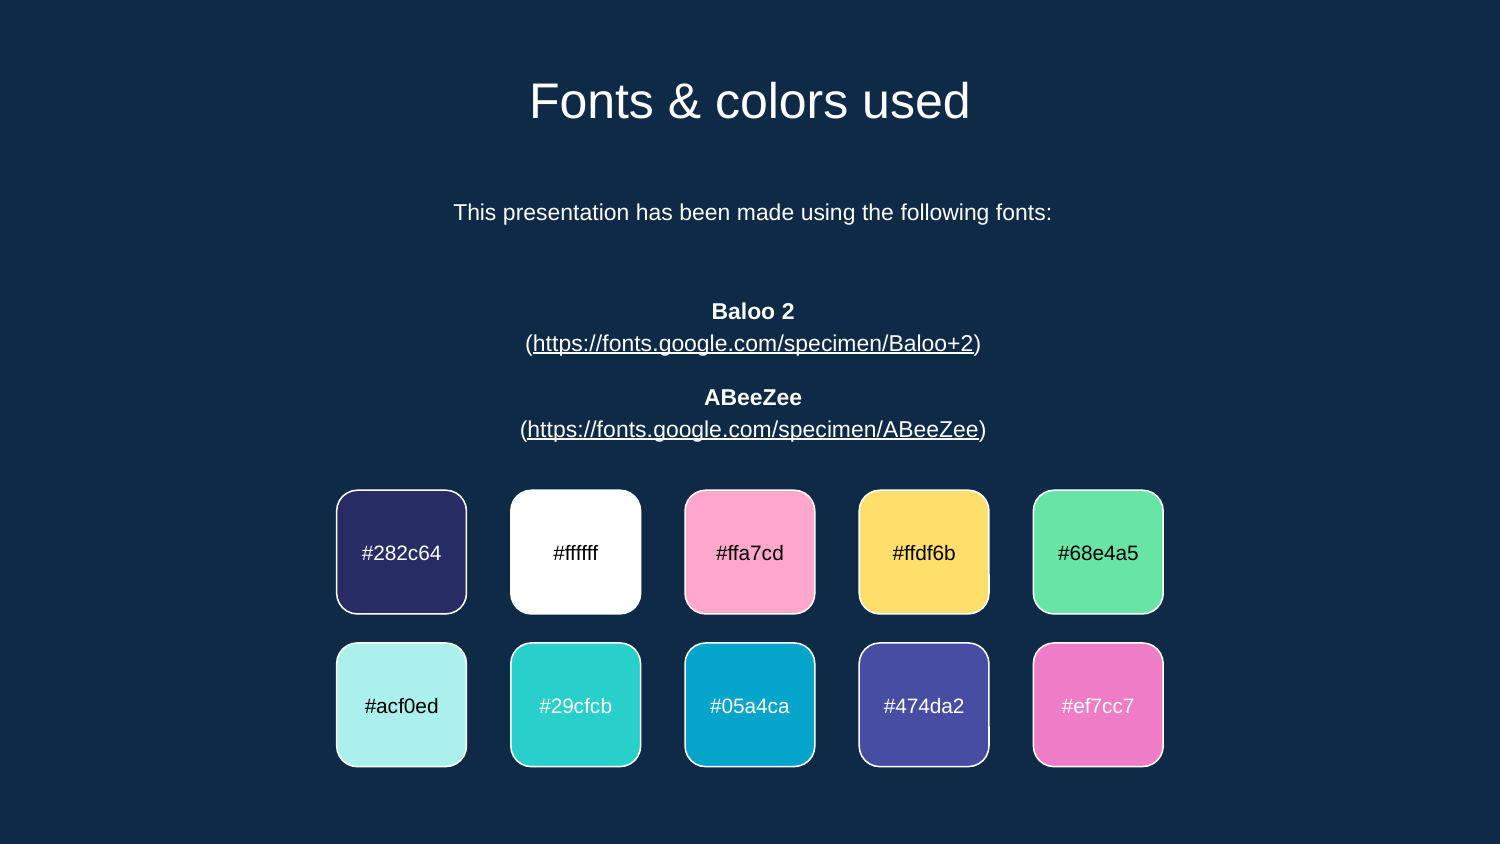

# Fonts & colors used
This presentation has been made using the following fonts:

Baloo 2
(https://fonts.google.com/specimen/Baloo+2)

ABeeZee
(https://fonts.google.com/specimen/ABeeZee)

#282c64
#ffffff
#ffa7cd
#ffdf6b
#68e4a5

#acf0ed
#29cfcb
#05a4ca
#474da2
#ef7cc7